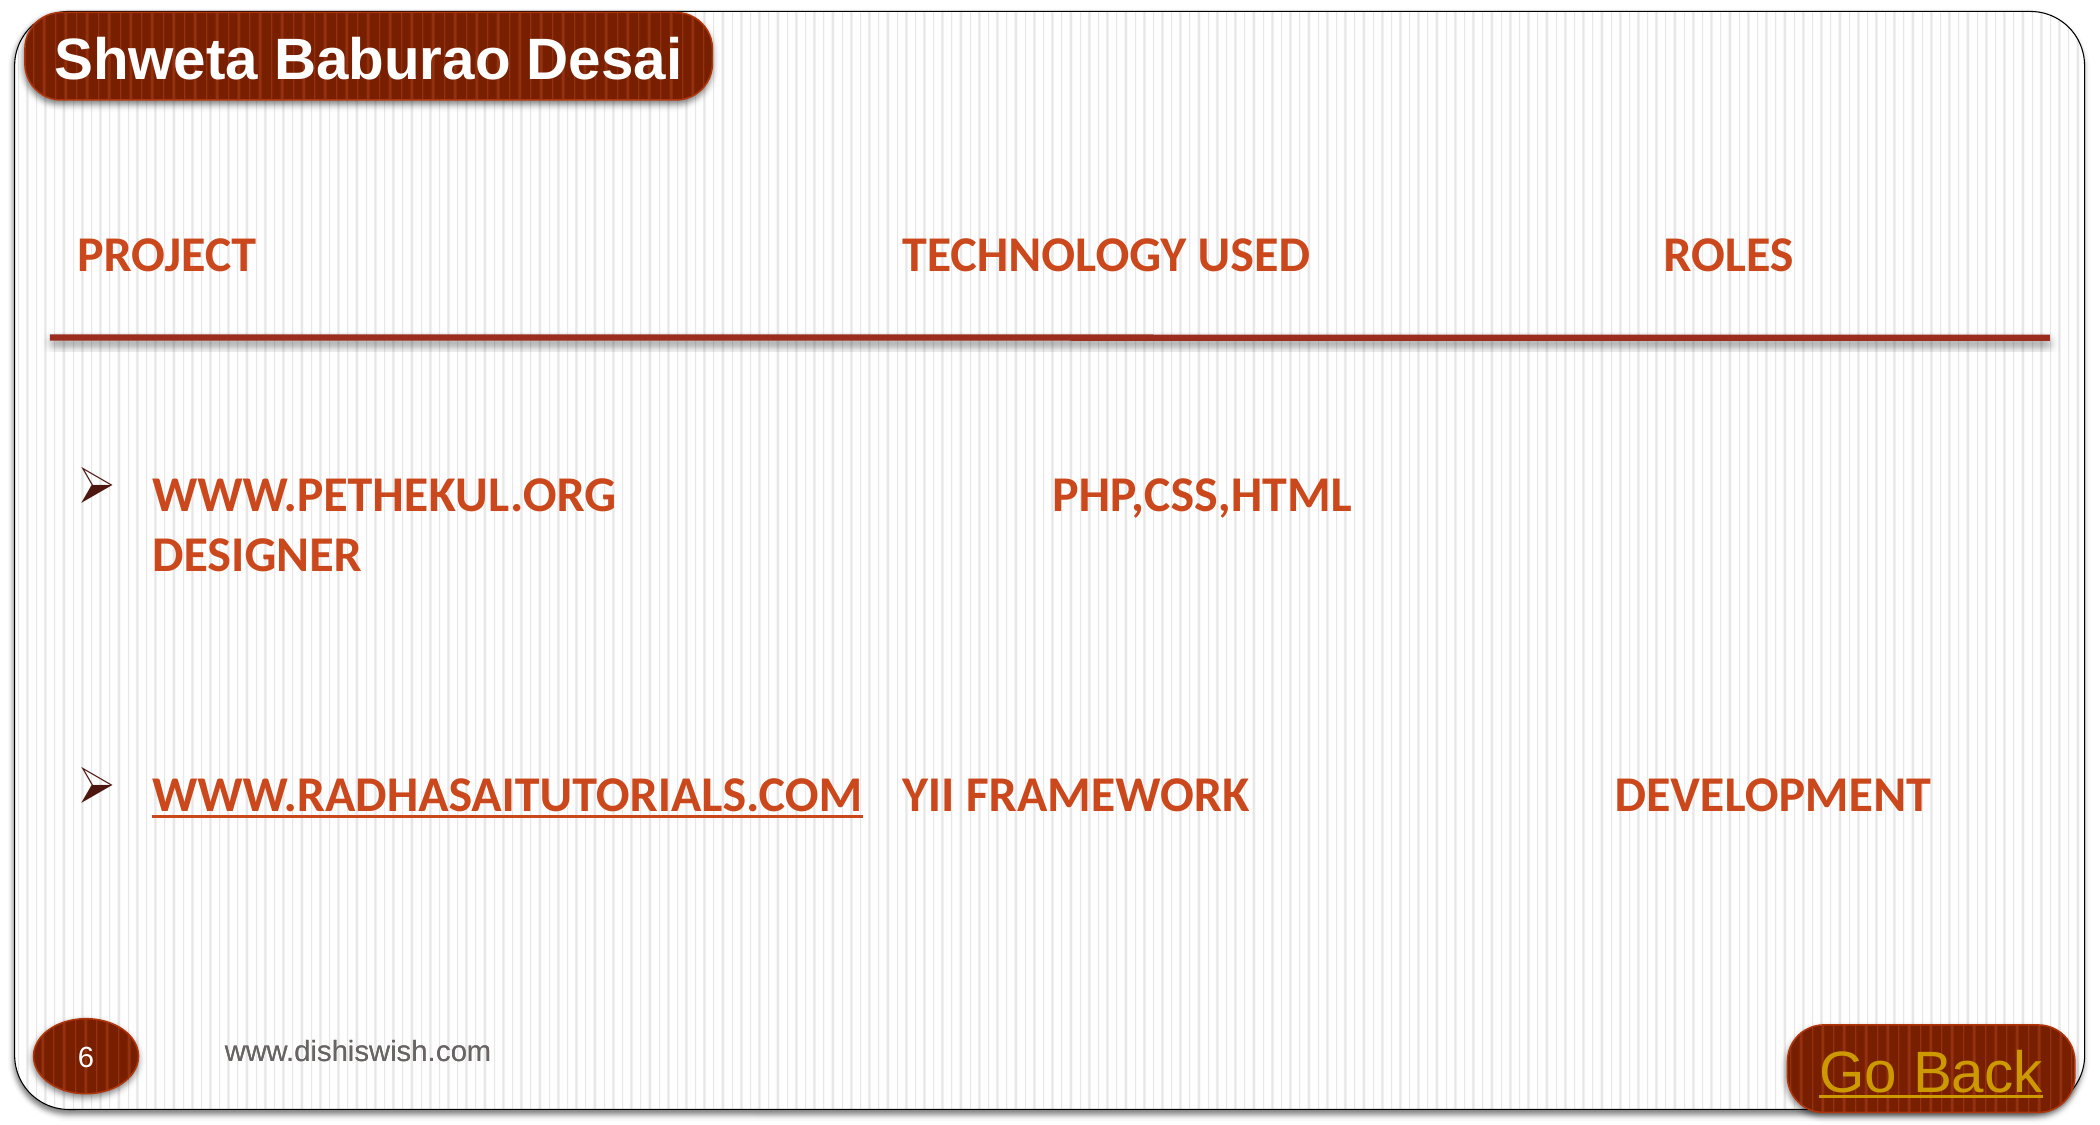

Shweta Baburao Desai
project		                  		Technology used			 Roles

www.pethekul.org			php,css,html			designer

www.radhasaitutorials.com	yii framework		          development

www.dishiswish.com
www.dishiswish.com
6
6
Go Back